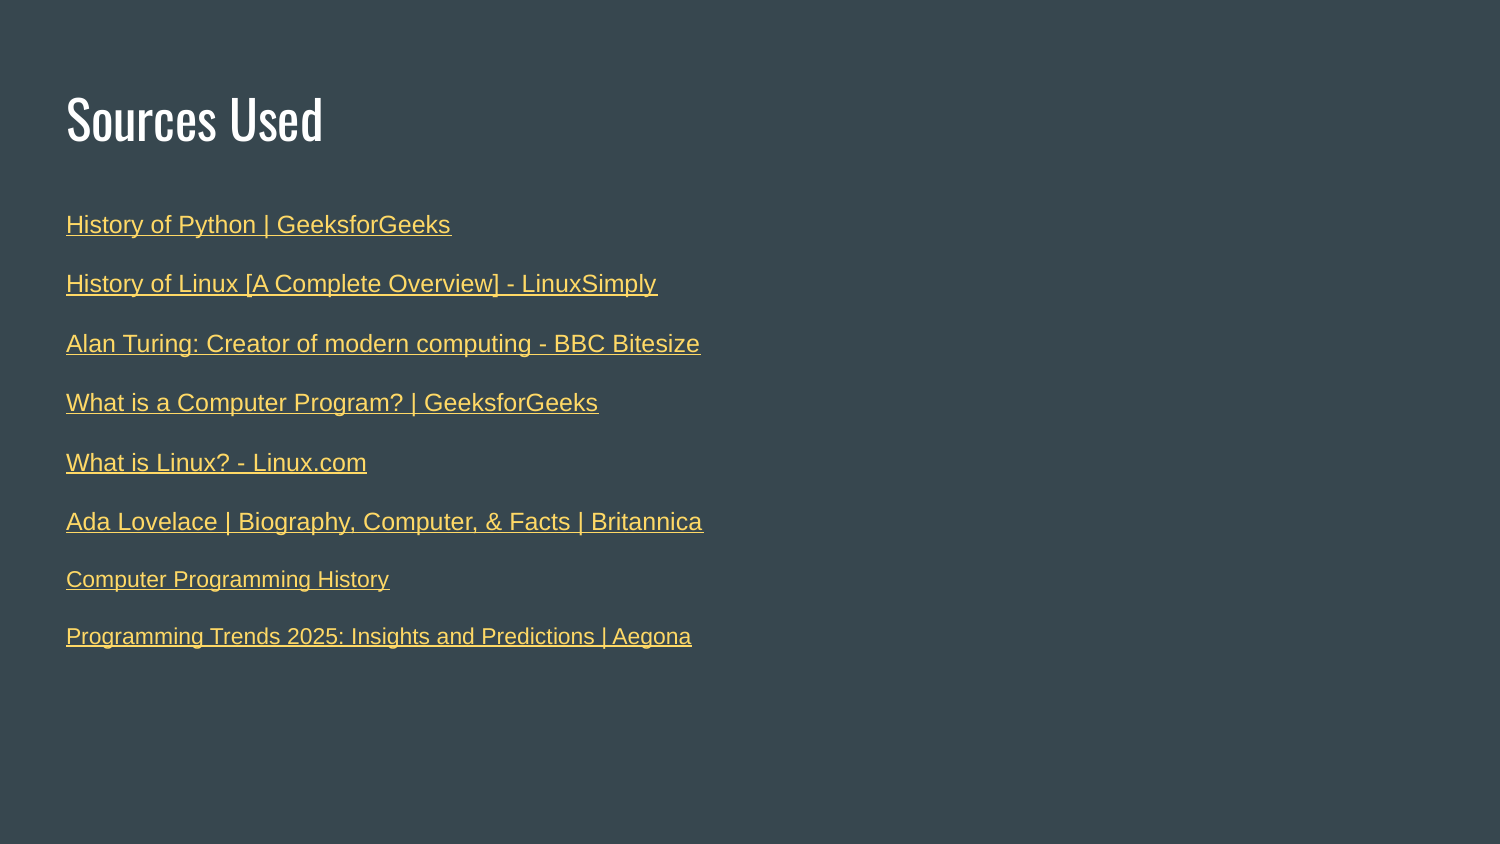

# Sources Used
History of Python | GeeksforGeeks
History of Linux [A Complete Overview] - LinuxSimply
Alan Turing: Creator of modern computing - BBC Bitesize
What is a Computer Program? | GeeksforGeeks
What is Linux? - Linux.com
Ada Lovelace | Biography, Computer, & Facts | Britannica
Computer Programming History
Programming Trends 2025: Insights and Predictions | Aegona